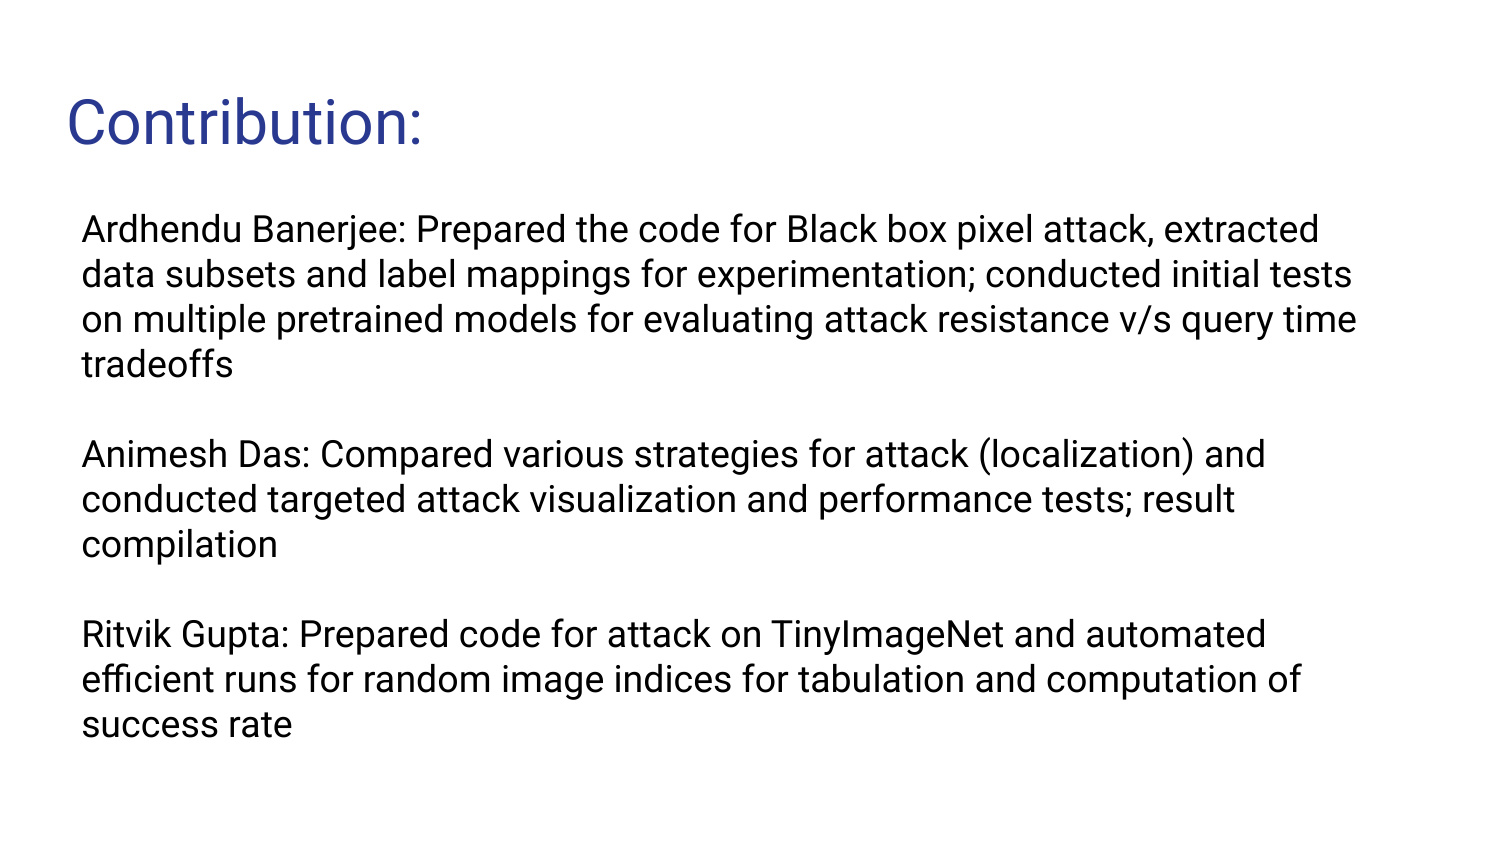

# Contribution:
Ardhendu Banerjee: Prepared the code for Black box pixel attack, extracted data subsets and label mappings for experimentation; conducted initial tests on multiple pretrained models for evaluating attack resistance v/s query time tradeoffs

Animesh Das: Compared various strategies for attack (localization) and conducted targeted attack visualization and performance tests; result compilation

Ritvik Gupta: Prepared code for attack on TinyImageNet and automated efficient runs for random image indices for tabulation and computation of success rate